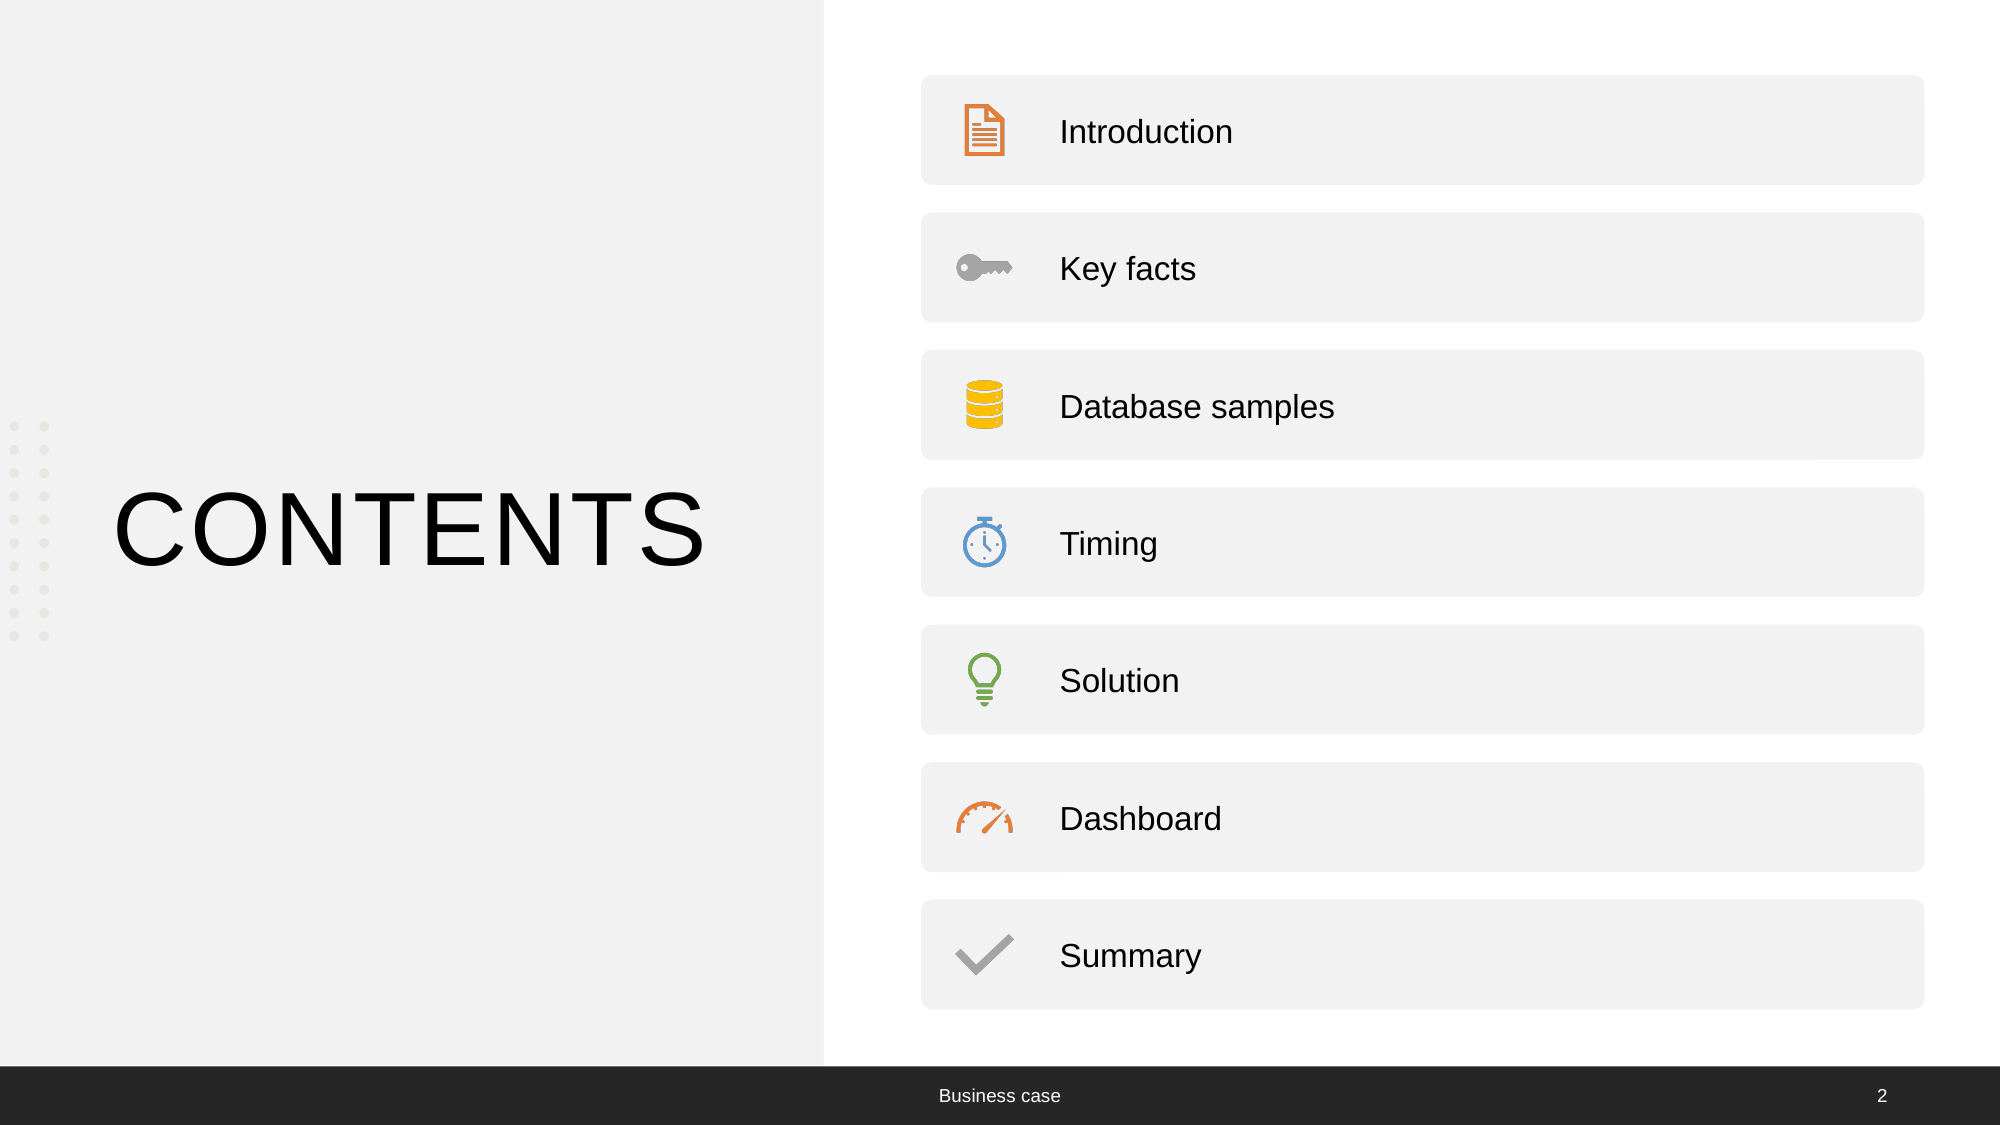

Introduction
Key facts
Database samples
Timing
Solution
Dashboard
Summary
# Contents

Business case
2